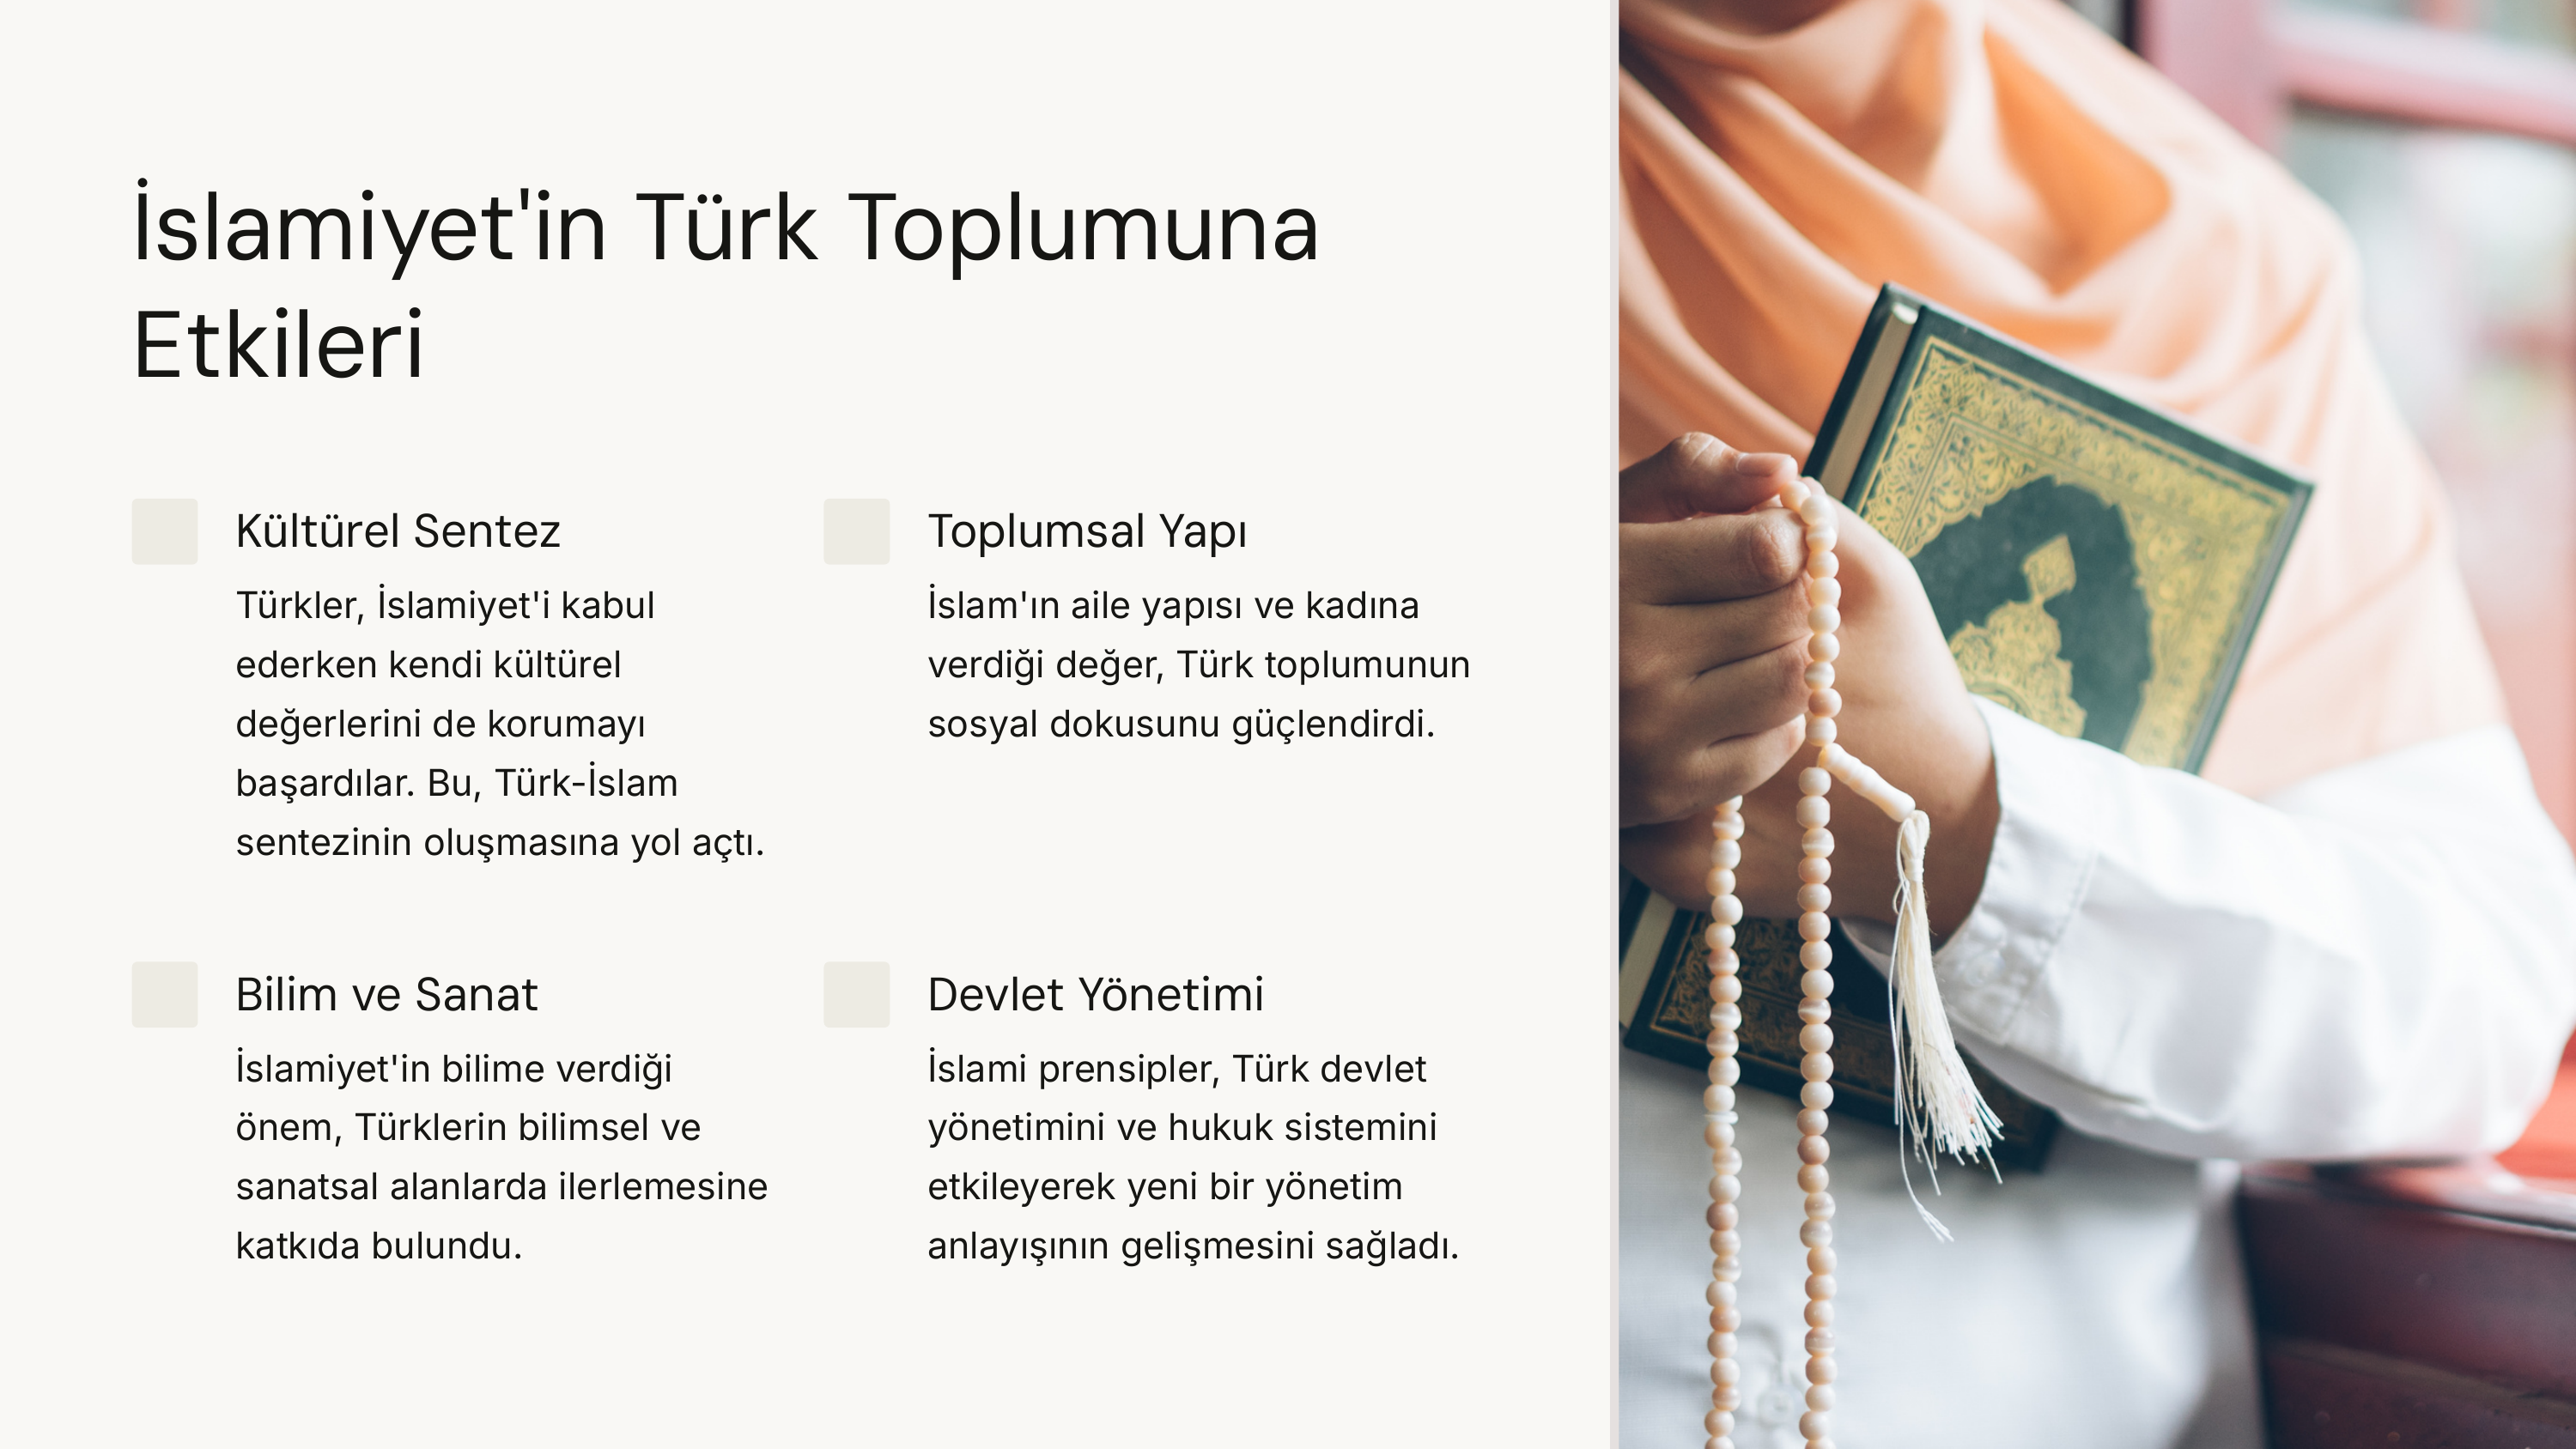

İslamiyet'in Türk Toplumuna Etkileri

Kültürel Sentez

Toplumsal Yapı
Türkler, İslamiyet'i kabul ederken kendi kültürel değerlerini de korumayı başardılar. Bu, Türk-İslam sentezinin oluşmasına yol açtı.
İslam'ın aile yapısı ve kadına verdiği değer, Türk toplumunun sosyal dokusunu güçlendirdi.

Bilim ve Sanat

Devlet Yönetimi
İslamiyet'in bilime verdiği önem, Türklerin bilimsel ve sanatsal alanlarda ilerlemesine katkıda bulundu.
İslami prensipler, Türk devlet yönetimini ve hukuk sistemini etkileyerek yeni bir yönetim anlayışının gelişmesini sağladı.